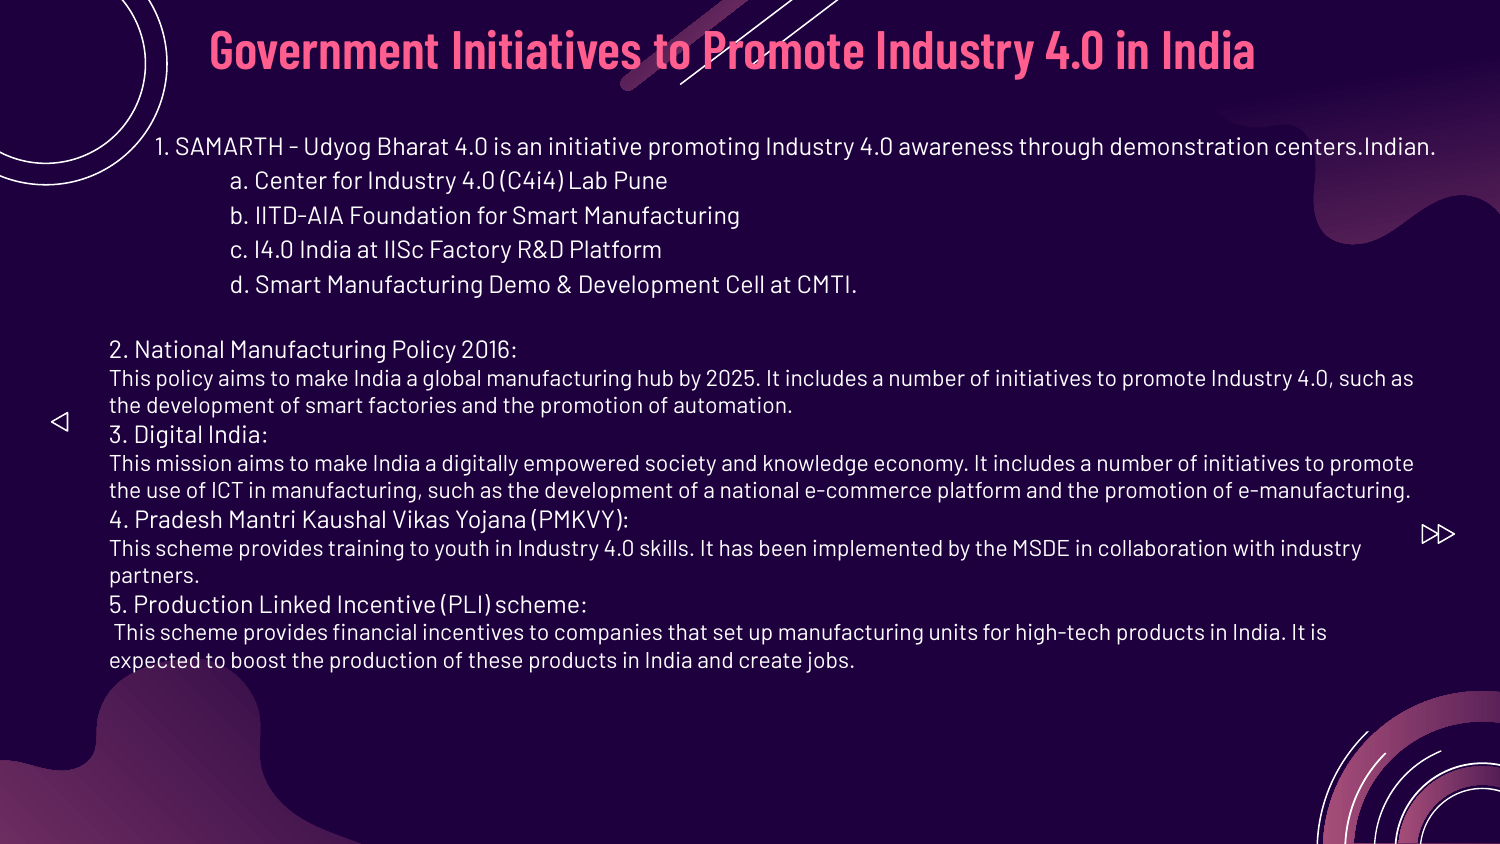

# Government Initiatives to Promote Industry 4.0 in India
1. SAMARTH - Udyog Bharat 4.0 is an initiative promoting Industry 4.0 awareness through demonstration centers.Indian.
a. Center for Industry 4.0 (C4i4) Lab Pune
b. IITD-AIA Foundation for Smart Manufacturing
c. I4.0 India at IISc Factory R&D Platform
d. Smart Manufacturing Demo & Development Cell at CMTI.

2. National Manufacturing Policy 2016:
This policy aims to make India a global manufacturing hub by 2025. It includes a number of initiatives to promote Industry 4.0, such as the development of smart factories and the promotion of automation.
3. Digital India:
This mission aims to make India a digitally empowered society and knowledge economy. It includes a number of initiatives to promote the use of ICT in manufacturing, such as the development of a national e-commerce platform and the promotion of e-manufacturing.
4. Pradesh Mantri Kaushal Vikas Yojana (PMKVY):
This scheme provides training to youth in Industry 4.0 skills. It has been implemented by the MSDE in collaboration with industry partners.
5. Production Linked Incentive (PLI) scheme:
 This scheme provides financial incentives to companies that set up manufacturing units for high-tech products in India. It is expected to boost the production of these products in India and create jobs.